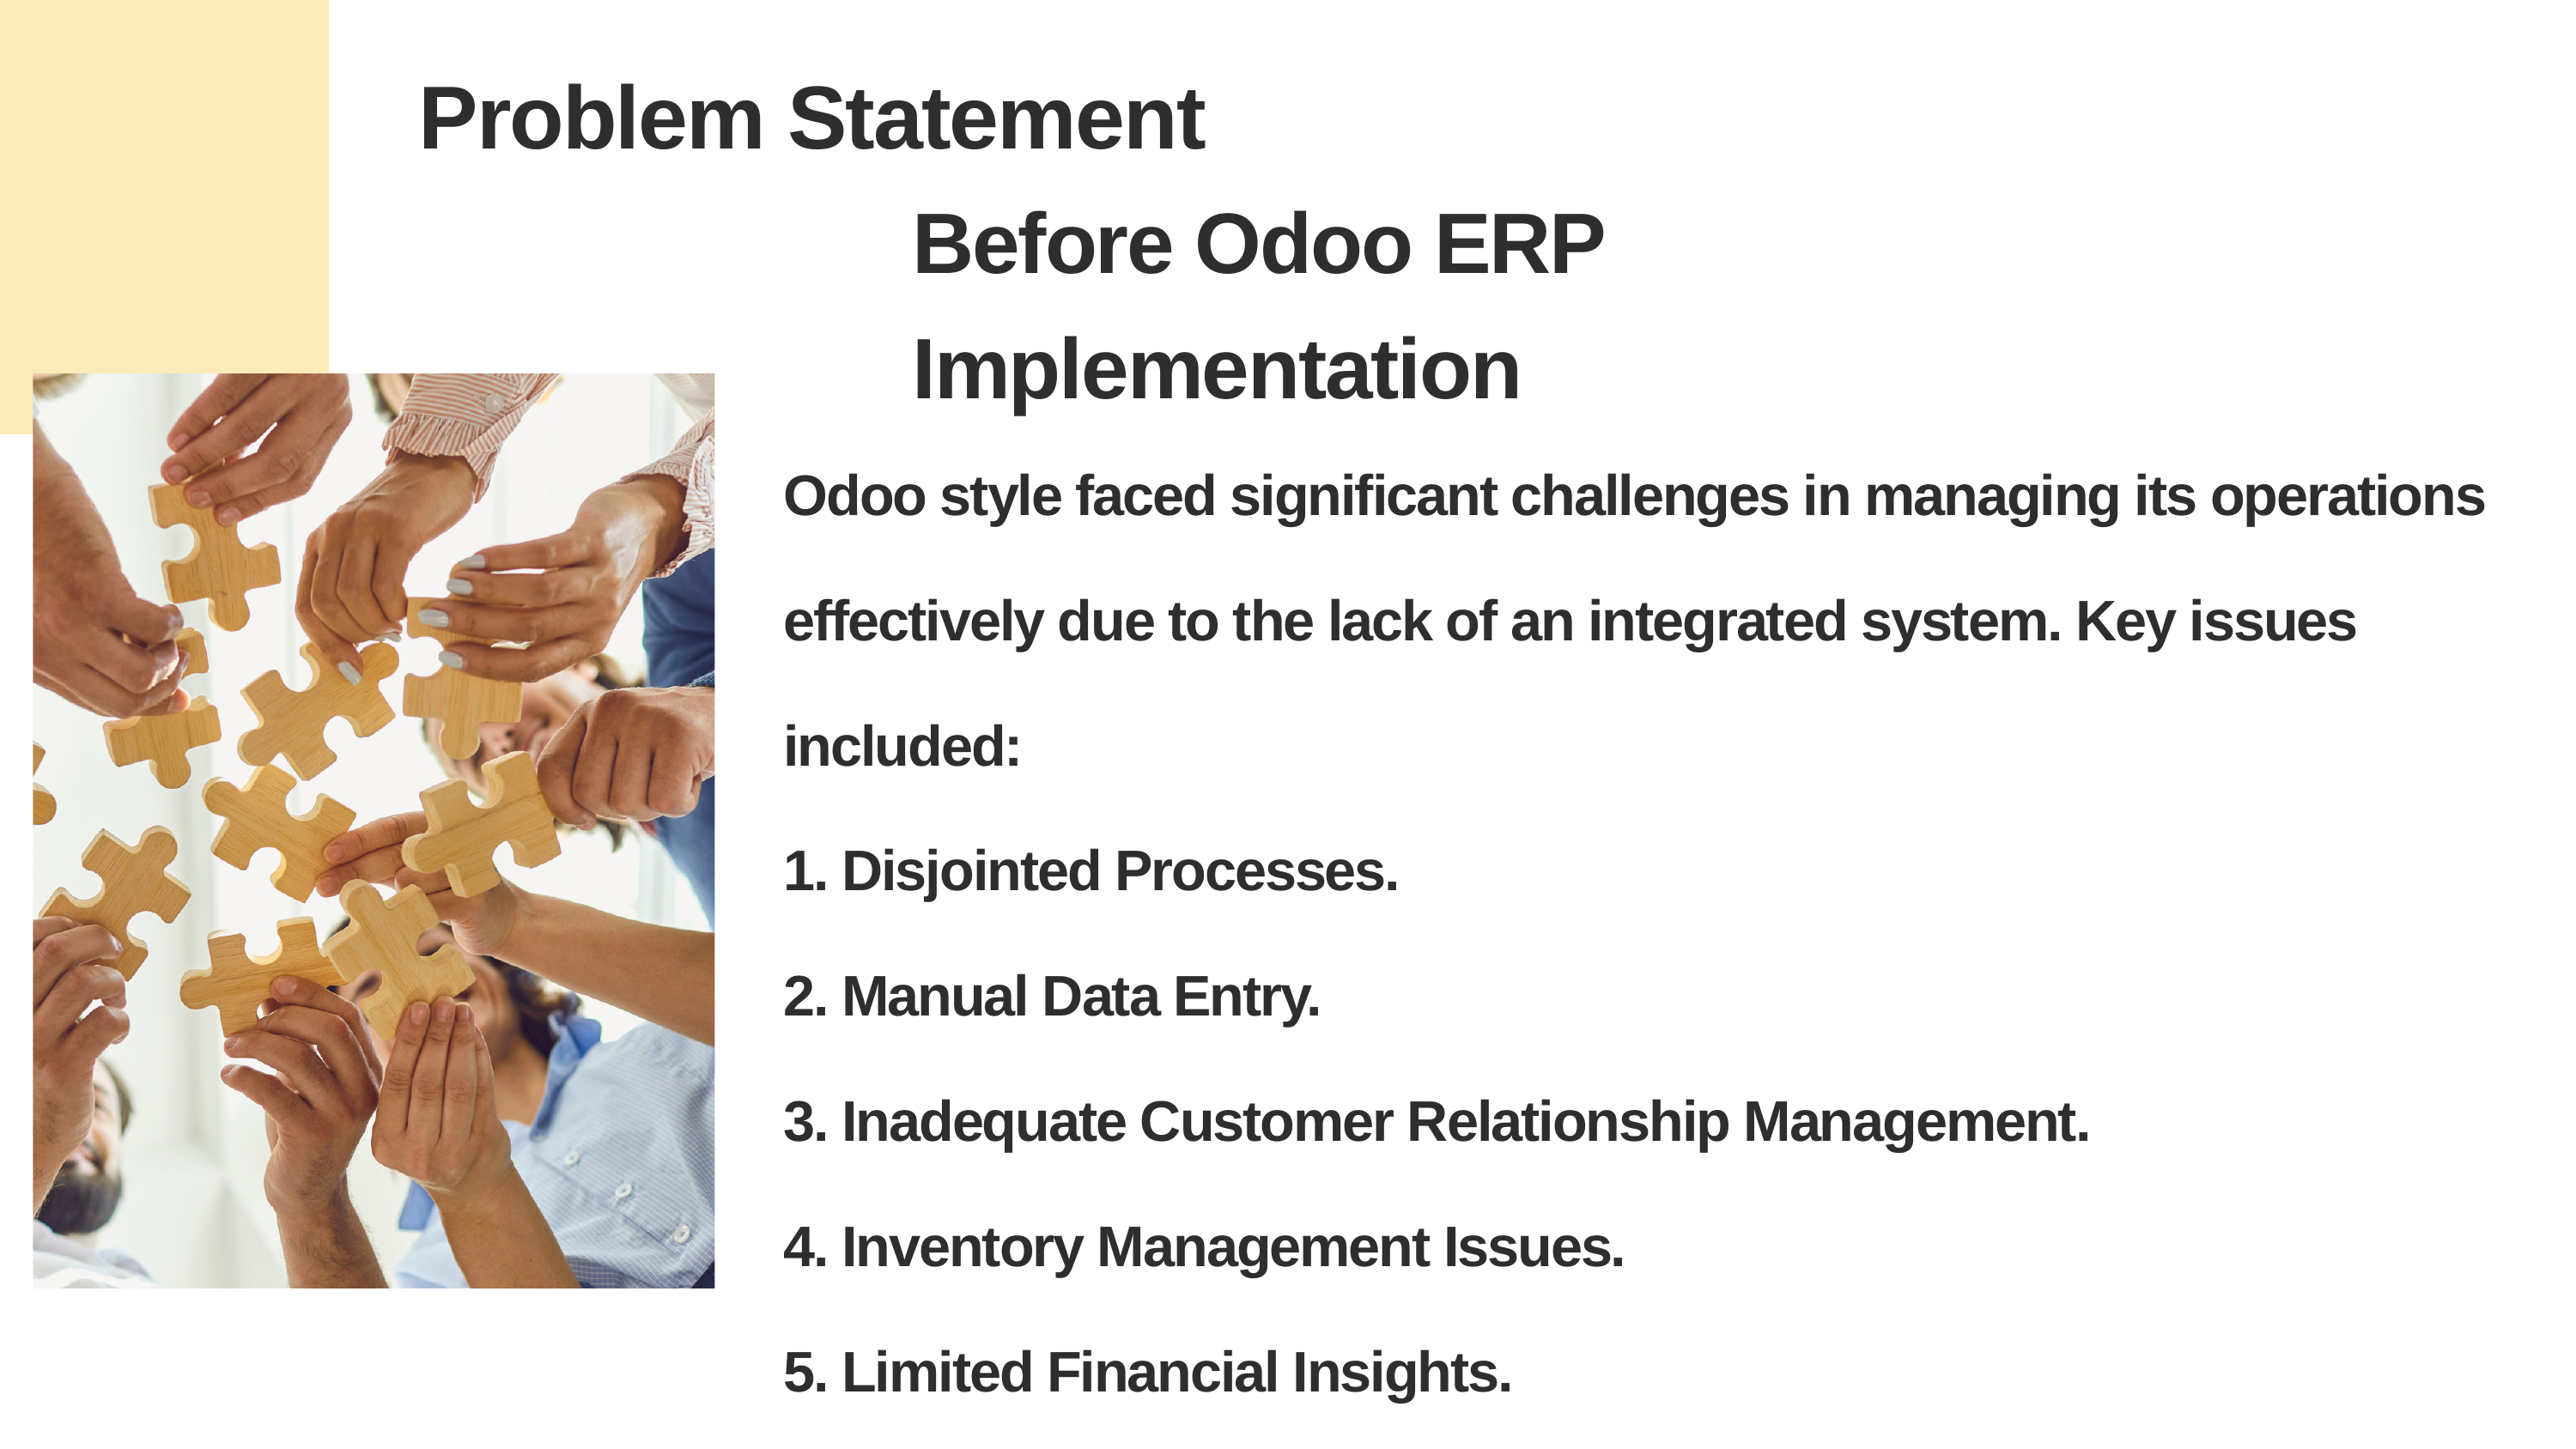

Problem Statement
Before Odoo ERP Implementation

Odoo style faced significant challenges in managing its operations effectively due to the lack of an integrated system. Key issues included:
1. Disjointed Processes.
2. Manual Data Entry.
3. Inadequate Customer Relationship Management.
4. Inventory Management Issues.
5. Limited Financial Insights.